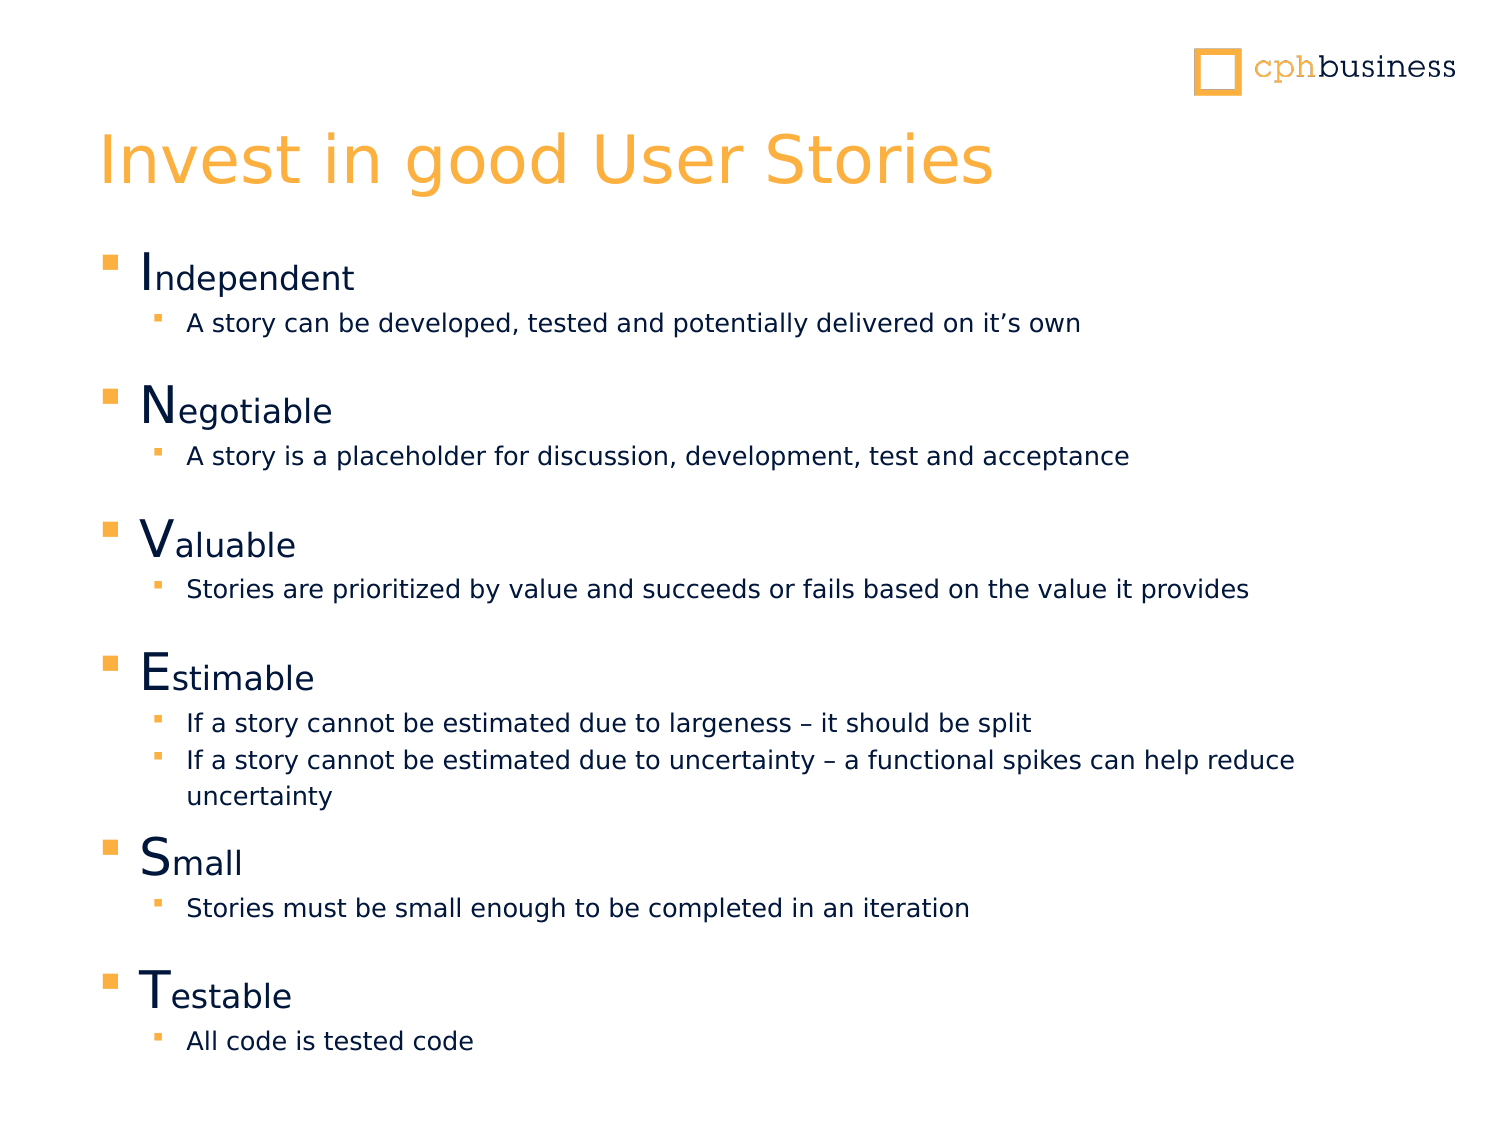

Invest in good User Stories
Independent
A story can be developed, tested and potentially delivered on it’s own
Negotiable
A story is a placeholder for discussion, development, test and acceptance
Valuable
Stories are prioritized by value and succeeds or fails based on the value it provides
Estimable
If a story cannot be estimated due to largeness – it should be split
If a story cannot be estimated due to uncertainty – a functional spikes can help reduce uncertainty
Small
Stories must be small enough to be completed in an iteration
Testable
All code is tested code